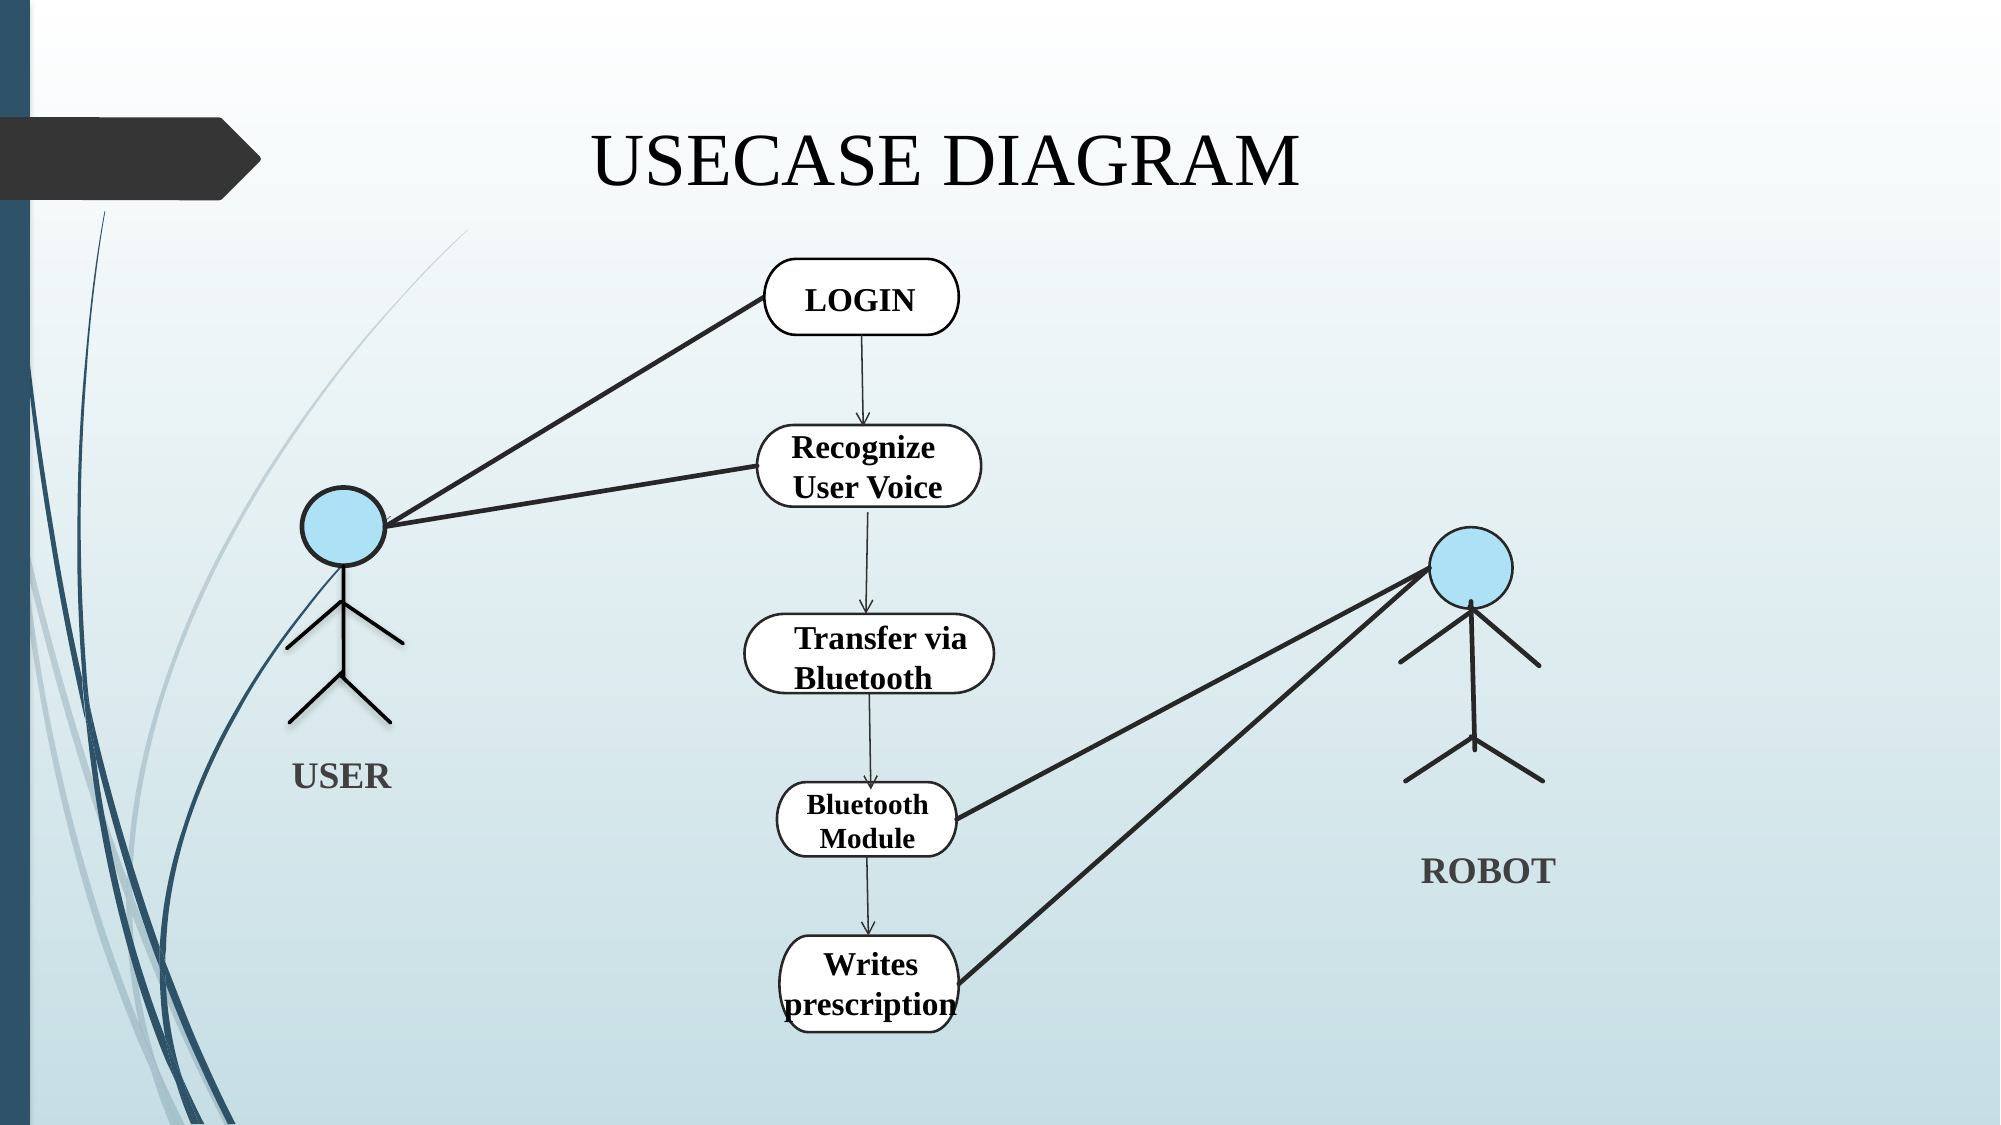

# USECASE DIAGRAM

LOGIN

     USER
Recognize
User Voice

Transfer via Bluetooth

                ROBOT
Bluetooth Module

Writes prescription